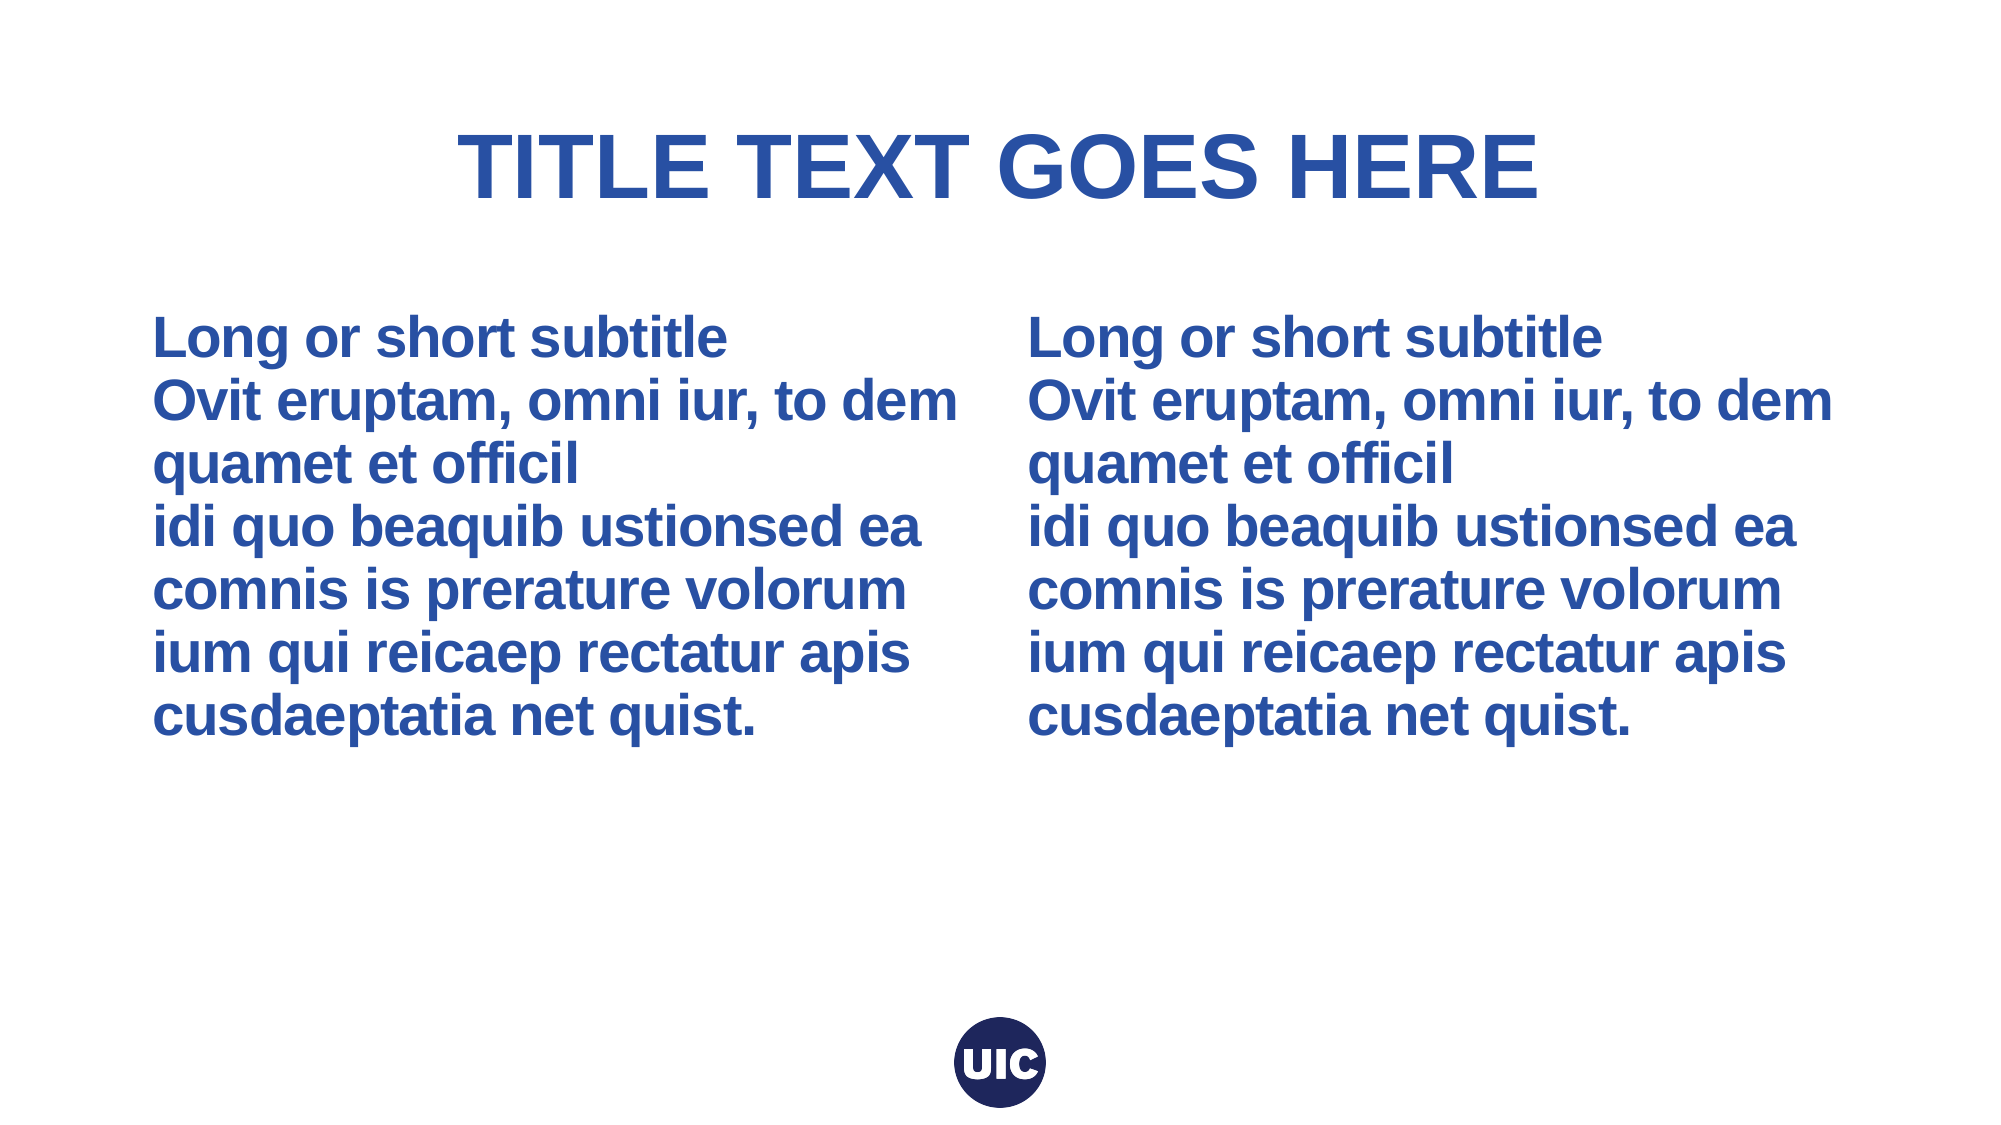

# TITLE TEXT GOES HERE
Long or short subtitle
Ovit eruptam, omni iur, to dem quamet et officil
idi quo beaquib ustionsed ea comnis is prerature volorum ium qui reicaep rectatur apis cusdaeptatia net quist.

Long or short subtitle
Ovit eruptam, omni iur, to dem quamet et officil
idi quo beaquib ustionsed ea comnis is prerature volorum ium qui reicaep rectatur apis cusdaeptatia net quist.